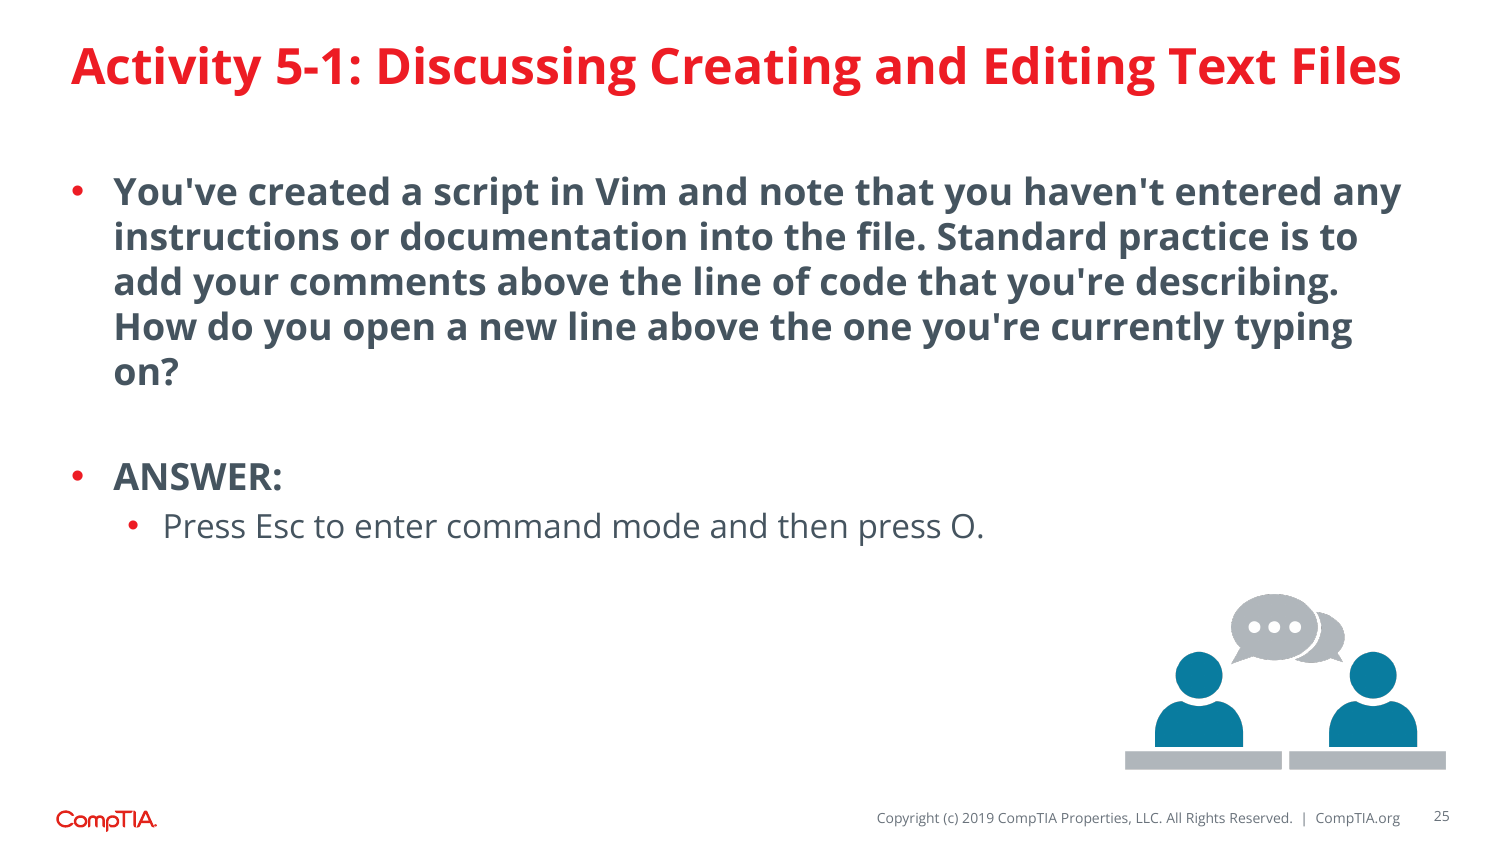

# Activity 5-1: Discussing Creating and Editing Text Files
You've created a script in Vim and note that you haven't entered any instructions or documentation into the file. Standard practice is to add your comments above the line of code that you're describing. How do you open a new line above the one you're currently typing on?

ANSWER:
Press Esc to enter command mode and then press O.

25